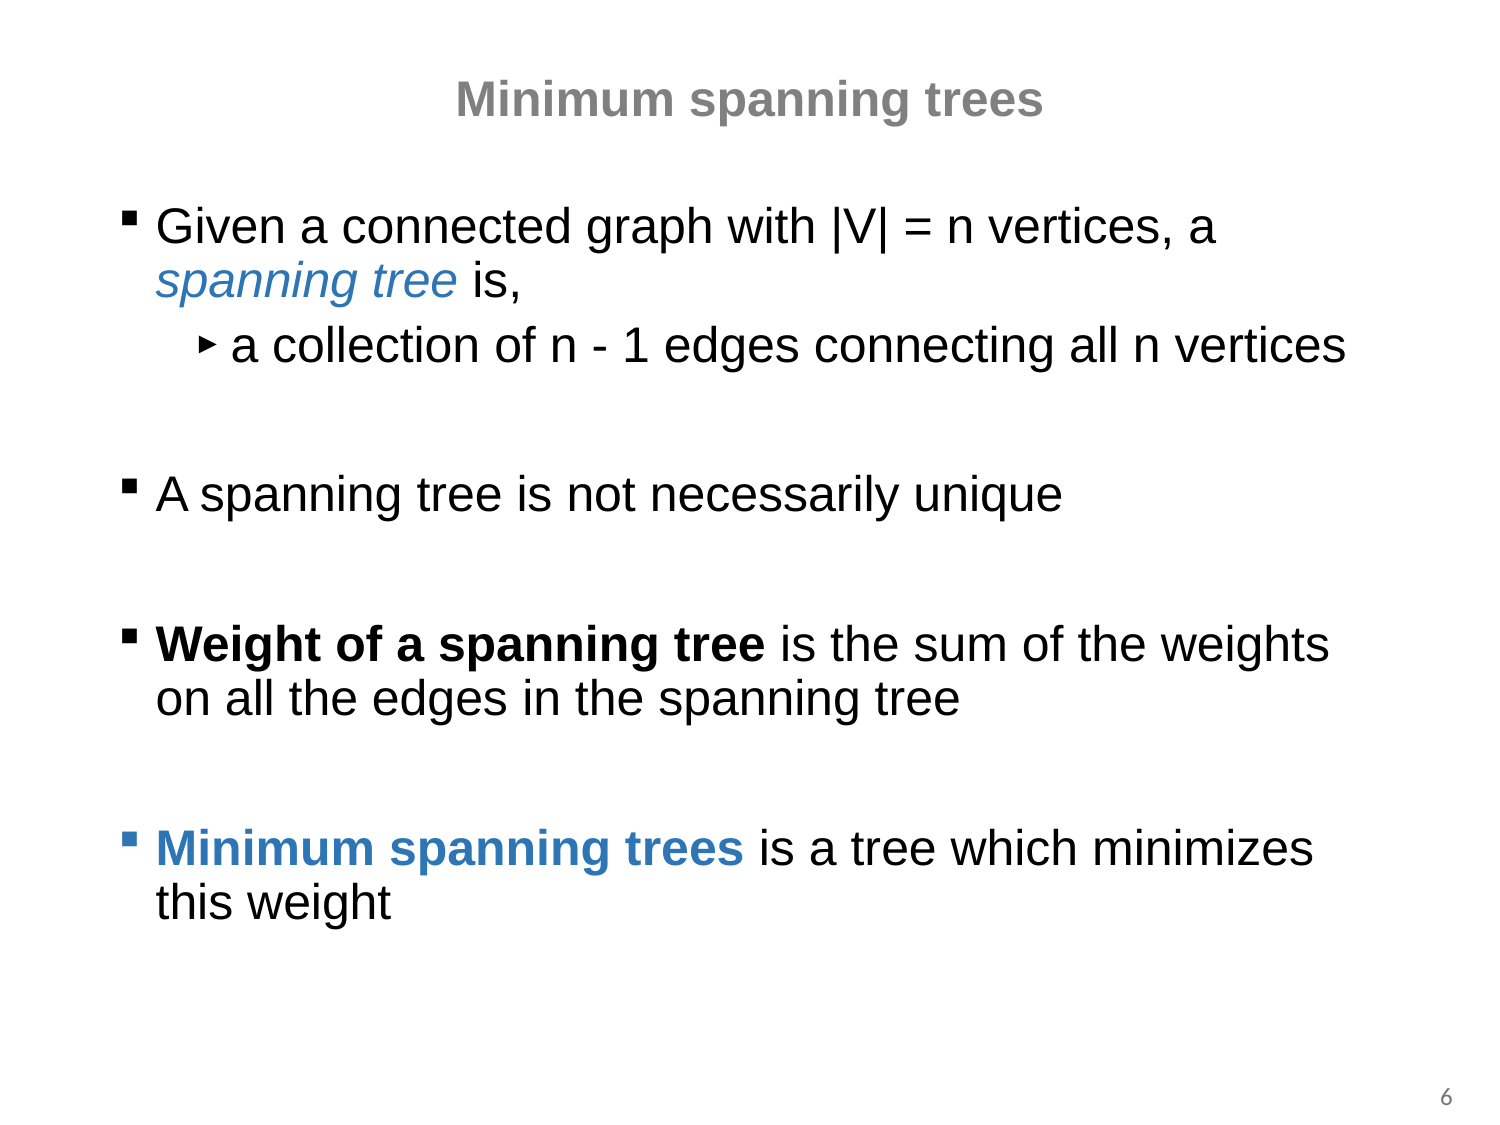

# Minimum spanning trees
Given a connected graph with |V| = n vertices, a spanning tree is,
a collection of n - 1 edges connecting all n vertices

A spanning tree is not necessarily unique

Weight of a spanning tree is the sum of the weights on all the edges in the spanning tree

Minimum spanning trees is a tree which minimizes this weight
6